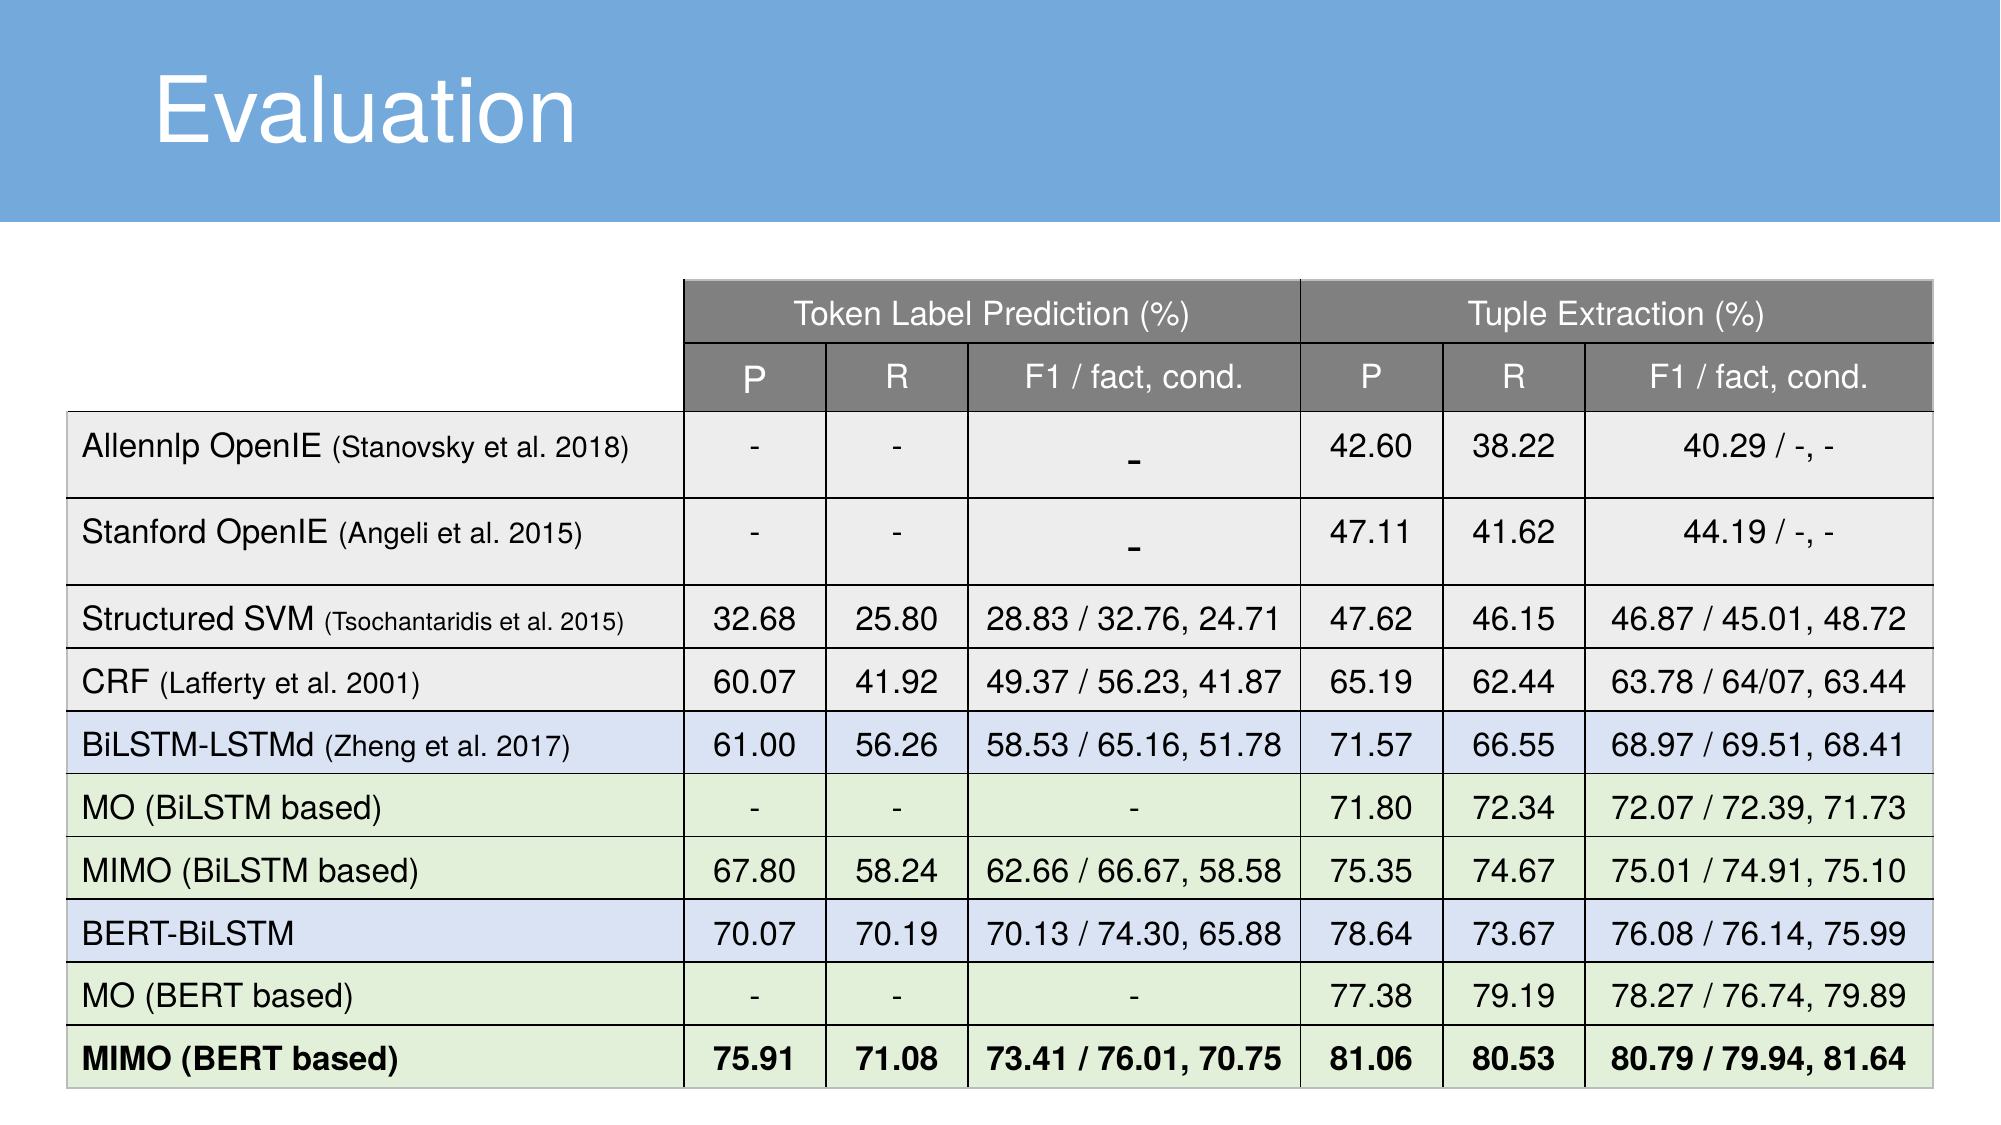

# Evaluation
|  | Token Label Prediction (%) |  |  | Tuple Extraction (%) |  |  |
| --- | --- | --- | --- | --- | --- | --- |
|  | P | R | F1 / fact, cond. | P | R | F1 / fact, cond. |
| Allennlp OpenIE (Stanovsky et al. 2018) | - | - | - | 42.60 | 38.22 | 40.29 / -, - |
| Stanford OpenIE (Angeli et al. 2015) | - | - | - | 47.11 | 41.62 | 44.19 / -, - |
| Structured SVM (Tsochantaridis et al. 2015) | 32.68 | 25.80 | 28.83 / 32.76, 24.71 | 47.62 | 46.15 | 46.87 / 45.01, 48.72 |
| CRF (Lafferty et al. 2001) | 60.07 | 41.92 | 49.37 / 56.23, 41.87 | 65.19 | 62.44 | 63.78 / 64/07, 63.44 |
| BiLSTM-LSTMd (Zheng et al. 2017) | 61.00 | 56.26 | 58.53 / 65.16, 51.78 | 71.57 | 66.55 | 68.97 / 69.51, 68.41 |
| MO (BiLSTM based) | - | - | - | 71.80 | 72.34 | 72.07 / 72.39, 71.73 |
| MIMO (BiLSTM based) | 67.80 | 58.24 | 62.66 / 66.67, 58.58 | 75.35 | 74.67 | 75.01 / 74.91, 75.10 |
| BERT-BiLSTM | 70.07 | 70.19 | 70.13 / 74.30, 65.88 | 78.64 | 73.67 | 76.08 / 76.14, 75.99 |
| MO (BERT based) | - | - | - | 77.38 | 79.19 | 78.27 / 76.74, 79.89 |
| MIMO (BERT based) | 75.91 | 71.08 | 73.41 / 76.01, 70.75 | 81.06 | 80.53 | 80.79 / 79.94, 81.64 |
13